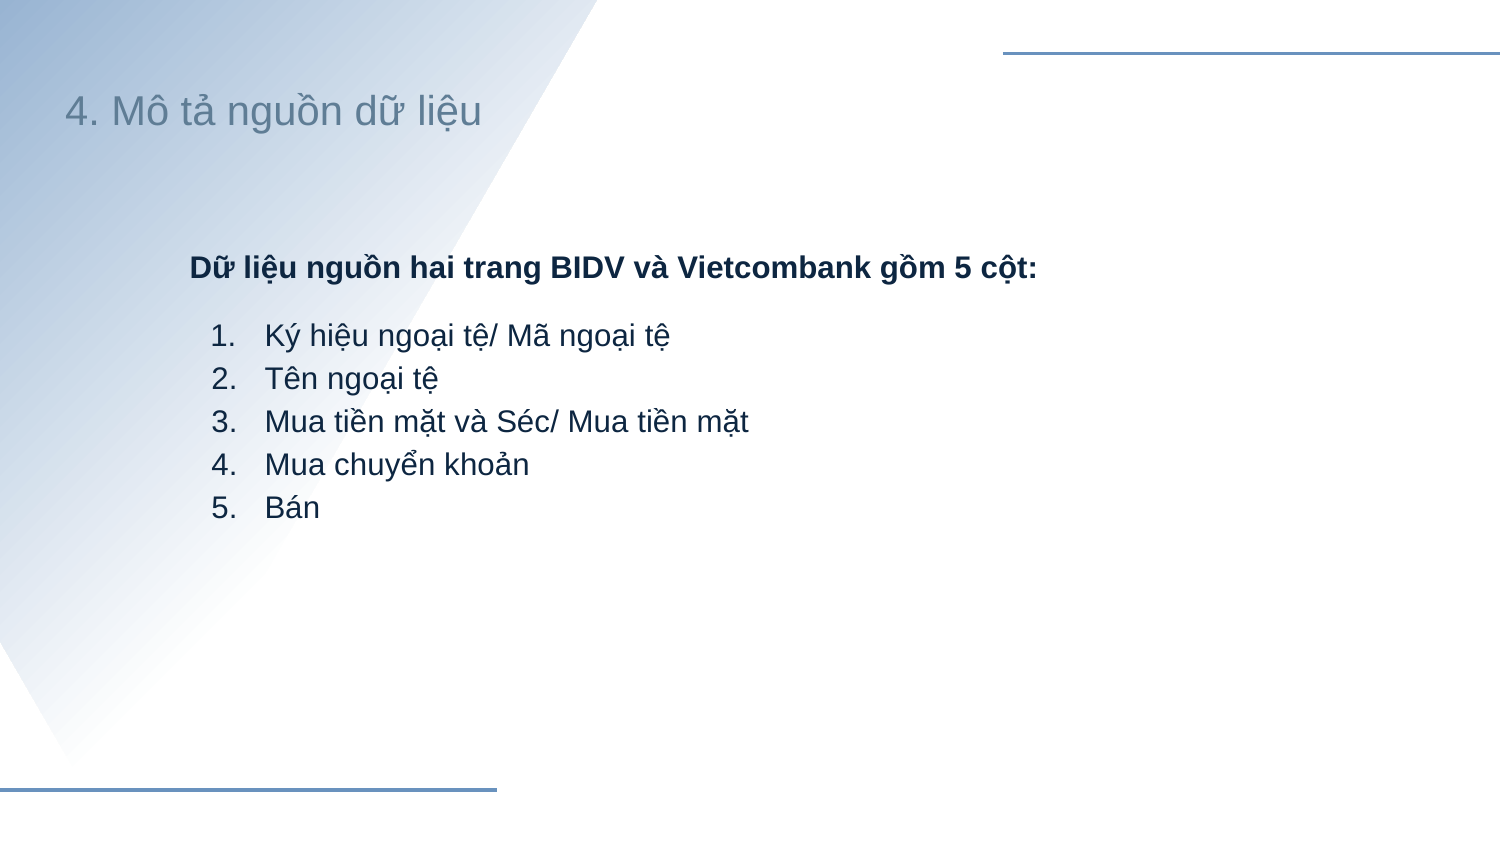

4. Mô tả nguồn dữ liệu

Dữ liệu nguồn hai trang BIDV và Vietcombank gồm 5 cột:
Ký hiệu ngoại tệ/ Mã ngoại tệ
Tên ngoại tệ
Mua tiền mặt và Séc/ Mua tiền mặt
Mua chuyển khoản
Bán